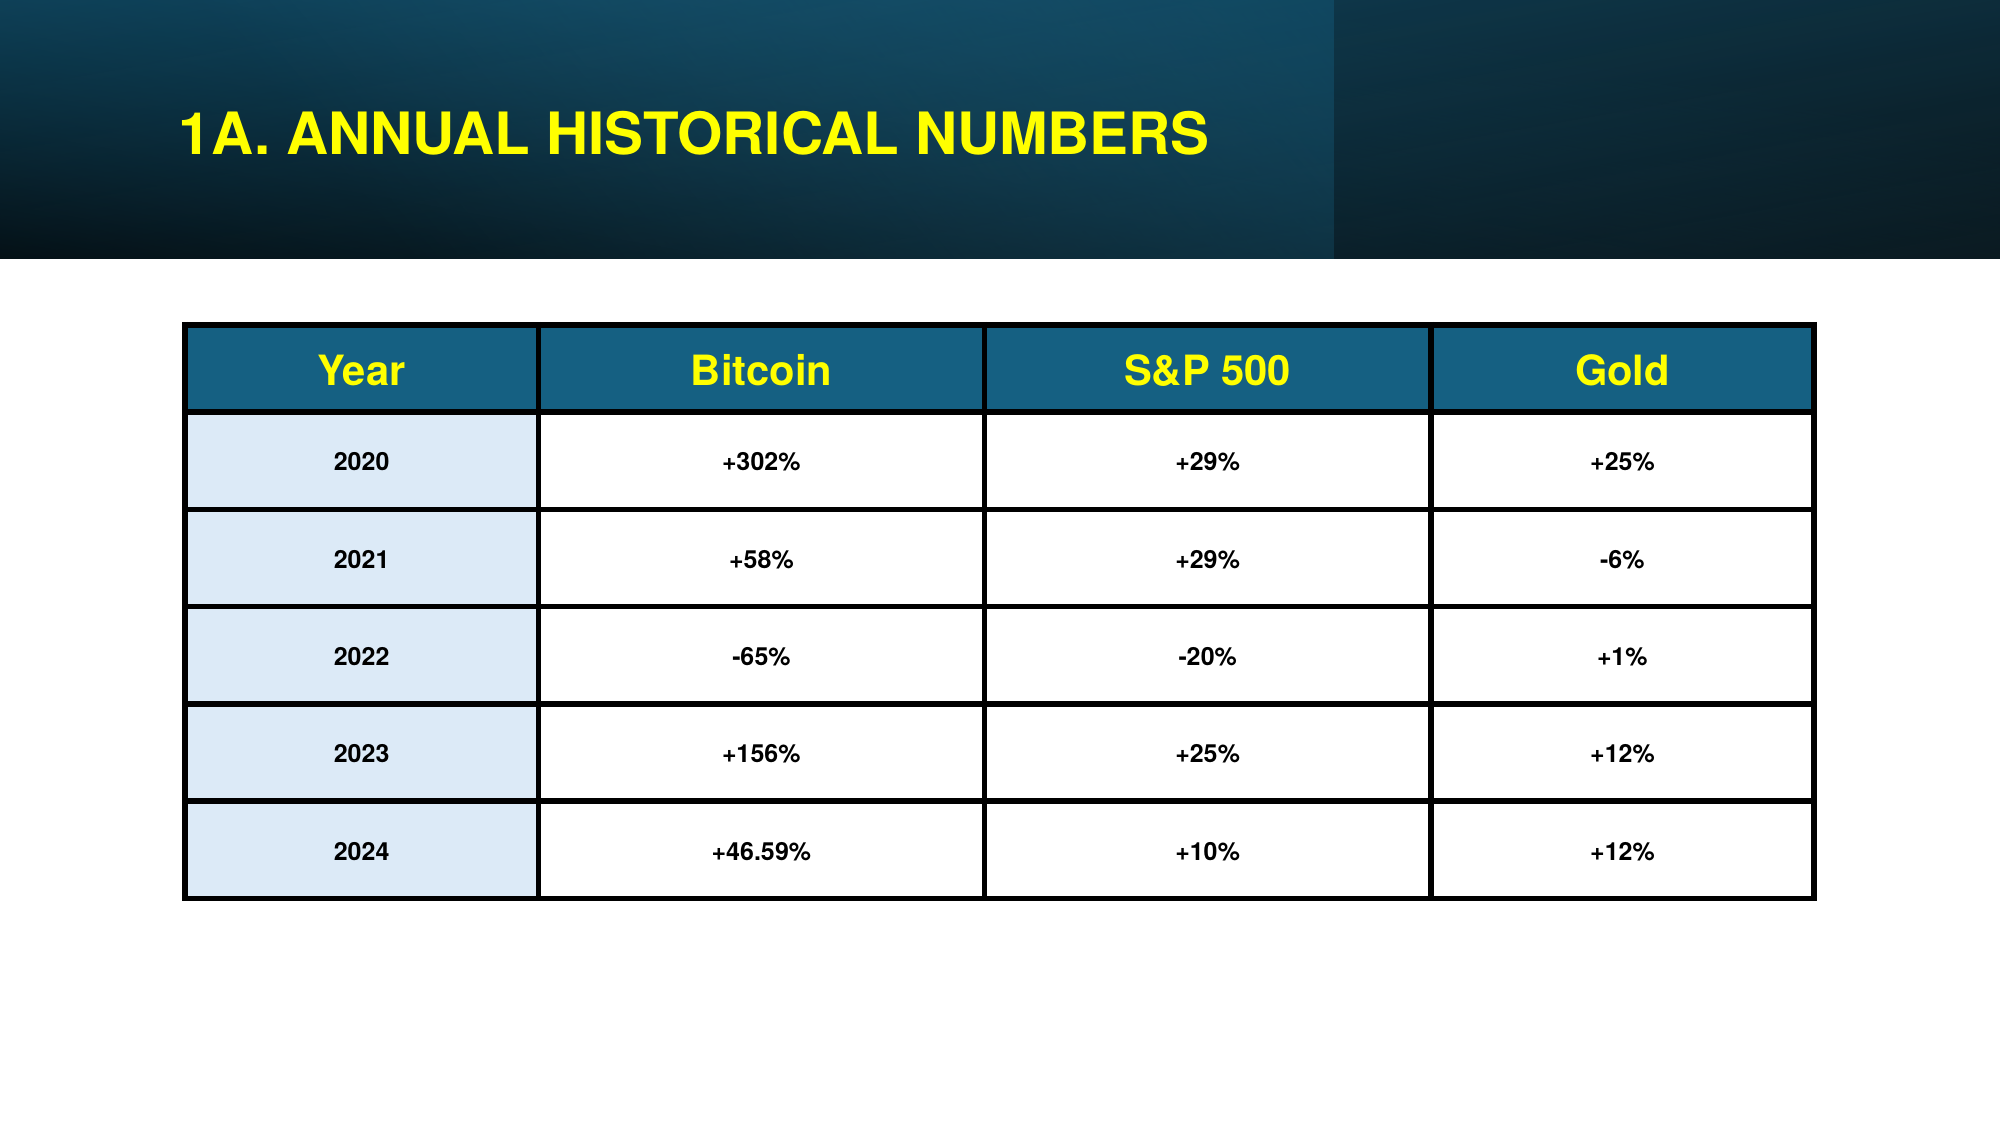

Here's a comparison of annual returns for Bitcoin, S&P 500, and Gold over the last 5 years:

# 1A. ANNUAL HISTORICAL NUMBERS
| Year | Bitcoin | S&P 500 | Gold |
| --- | --- | --- | --- |
| 2020 | +302% | +29% | +25% |
| 2021 | +58% | +29% | -6% |
| 2022 | -65% | -20% | +1% |
| 2023 | +156% | +25% | +12% |
| 2024 | +46.59% | +10% | +12% |

6